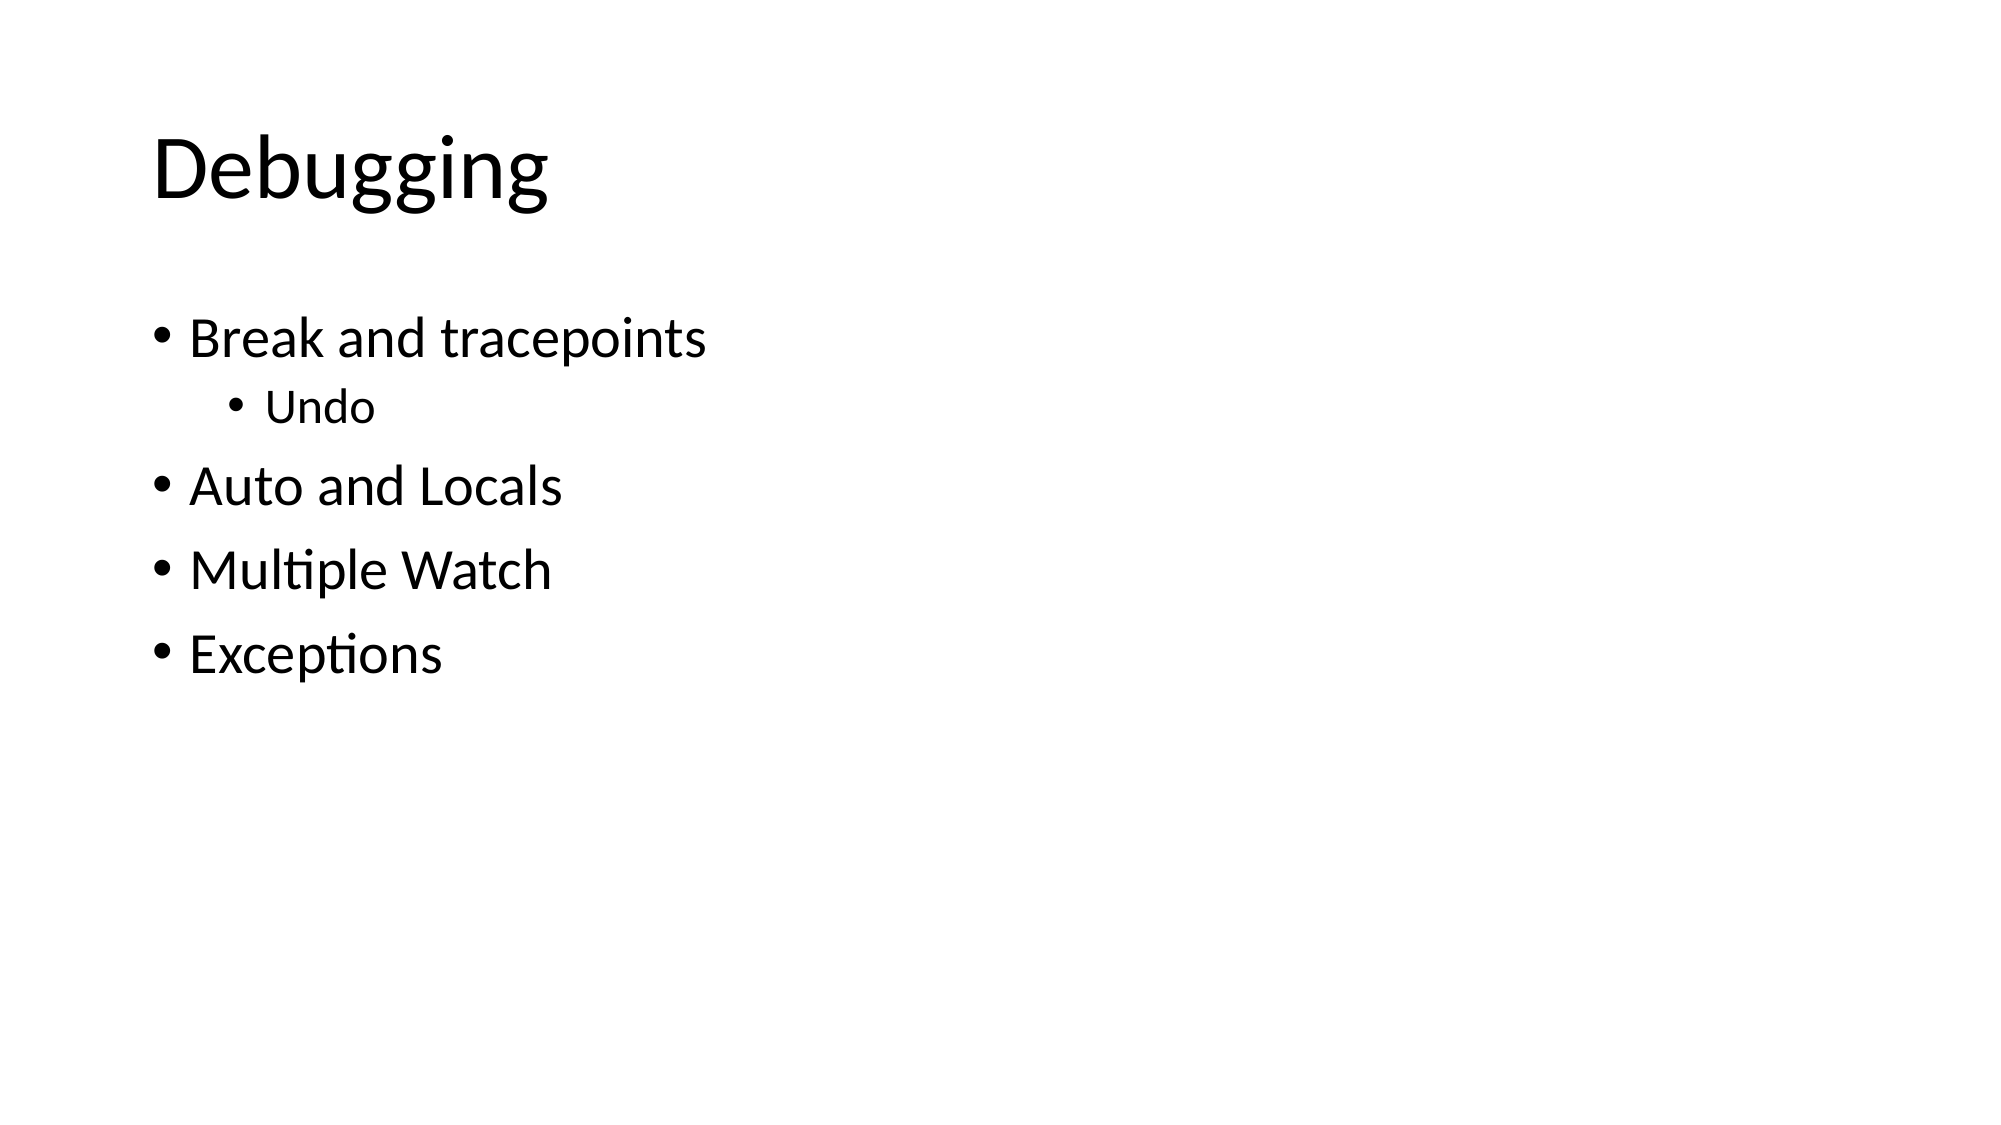

# Debugging
Break and tracepoints
Undo
Auto and Locals
Multiple Watch
Exceptions